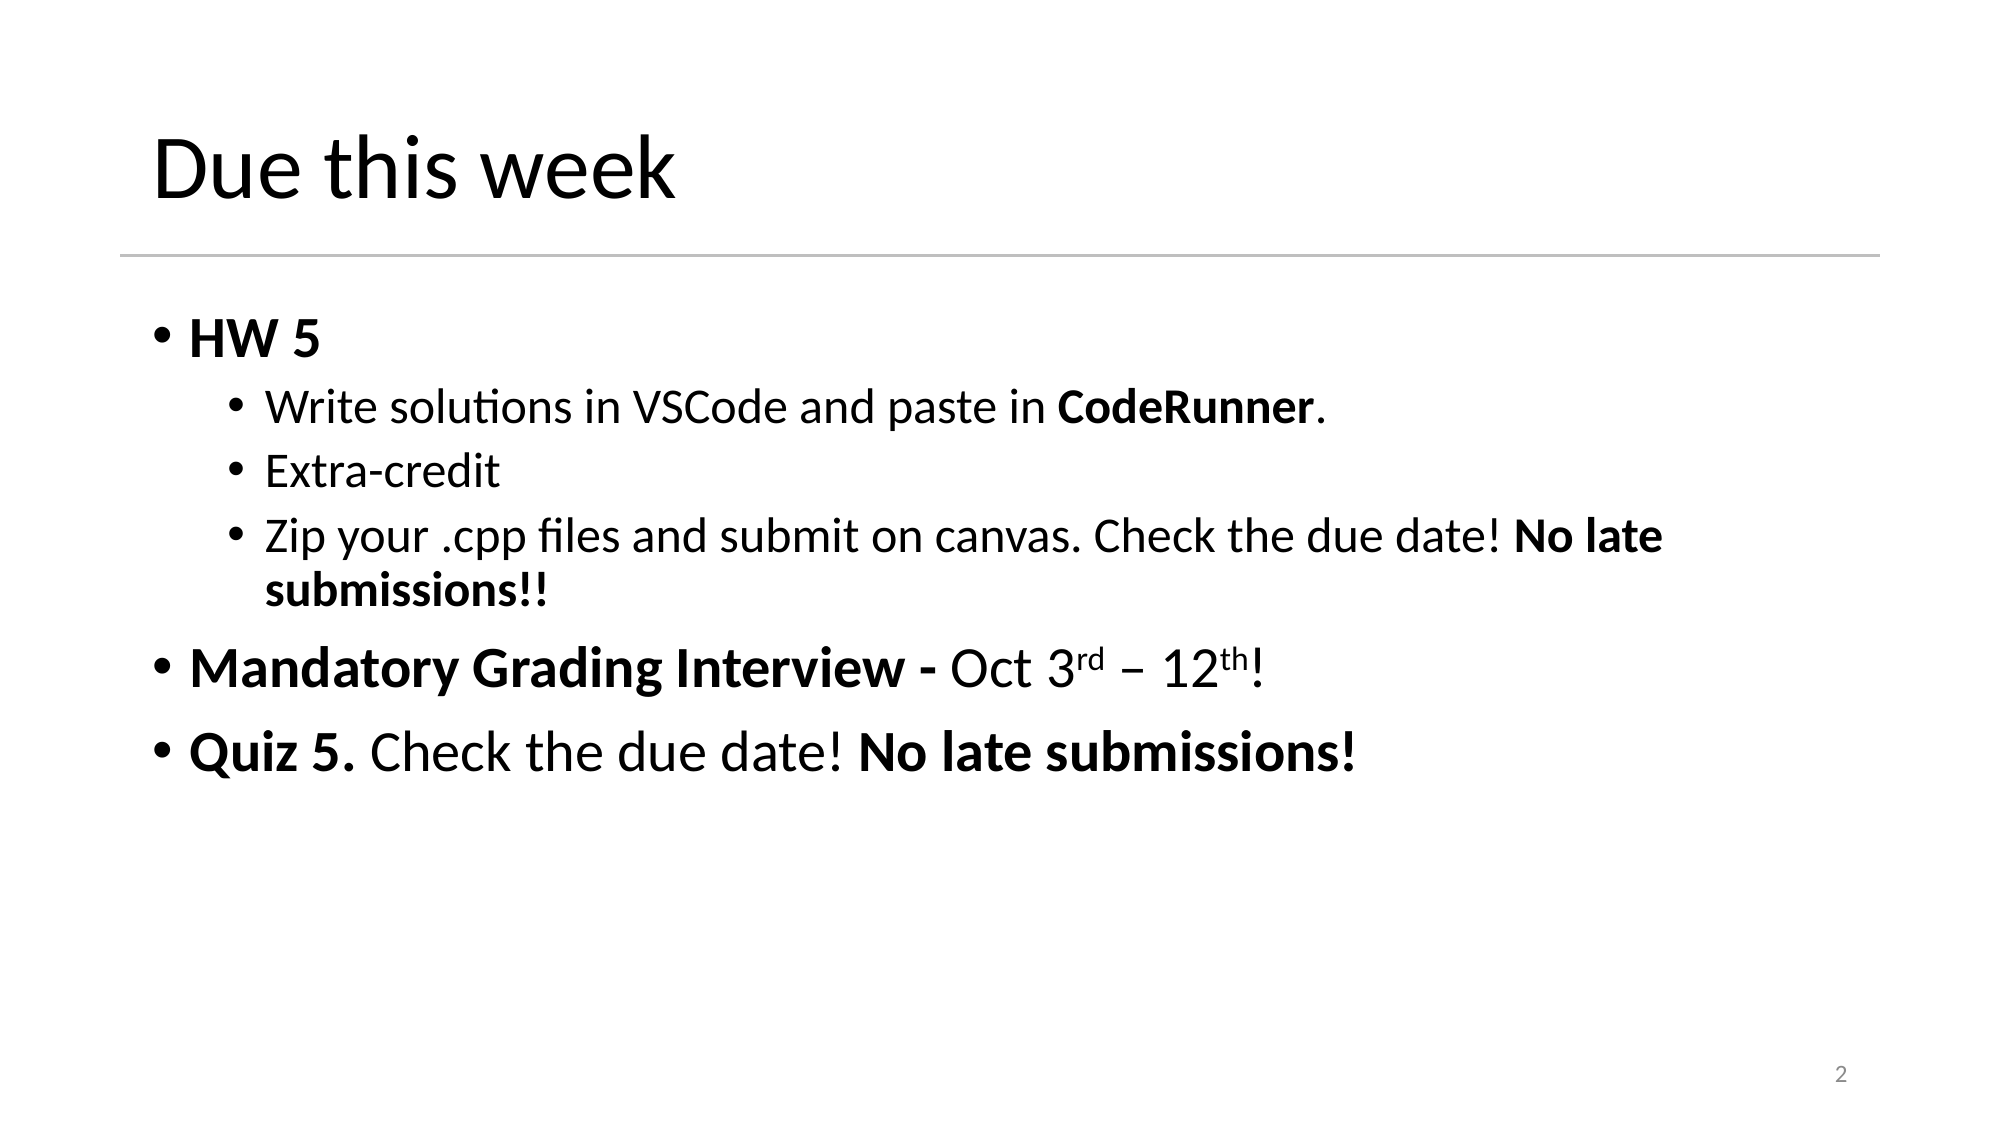

# Due this week
HW 5
Write solutions in VSCode and paste in CodeRunner.
Extra-credit
Zip your .cpp files and submit on canvas. Check the due date! No late submissions!!
Mandatory Grading Interview - Oct 3rd – 12th!
Quiz 5. Check the due date! No late submissions!
2